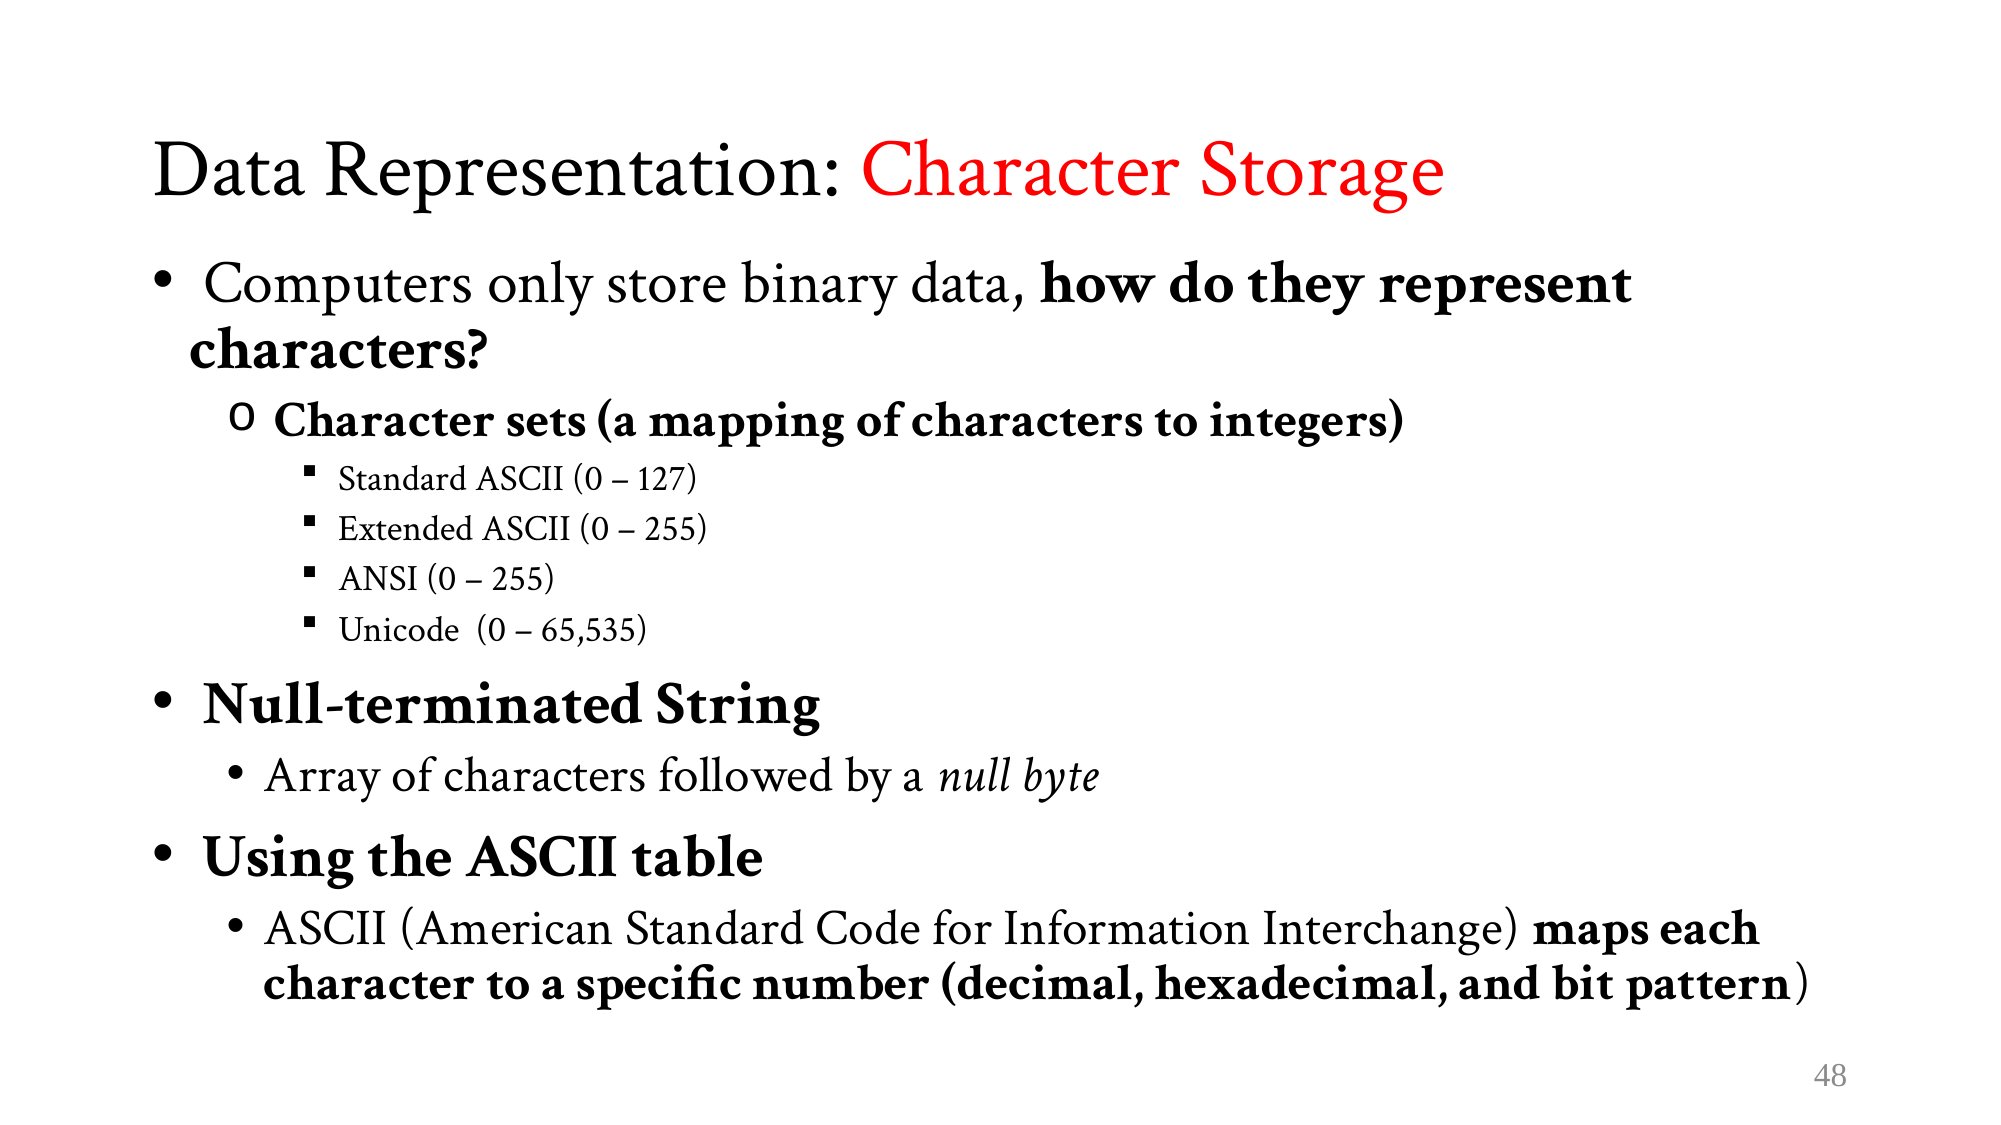

# Data Representation: Character Storage
 Computers only store binary data, how do they represent characters?
 Character sets (a mapping of characters to integers)
Standard ASCII (0 – 127)
Extended ASCII (0 – 255)
ANSI (0 – 255)
Unicode  (0 – 65,535)
 Null-terminated String
Array of characters followed by a null byte
 Using the ASCII table
ASCII (American Standard Code for Information Interchange) maps each character to a specific number (decimal, hexadecimal, and bit pattern)
48